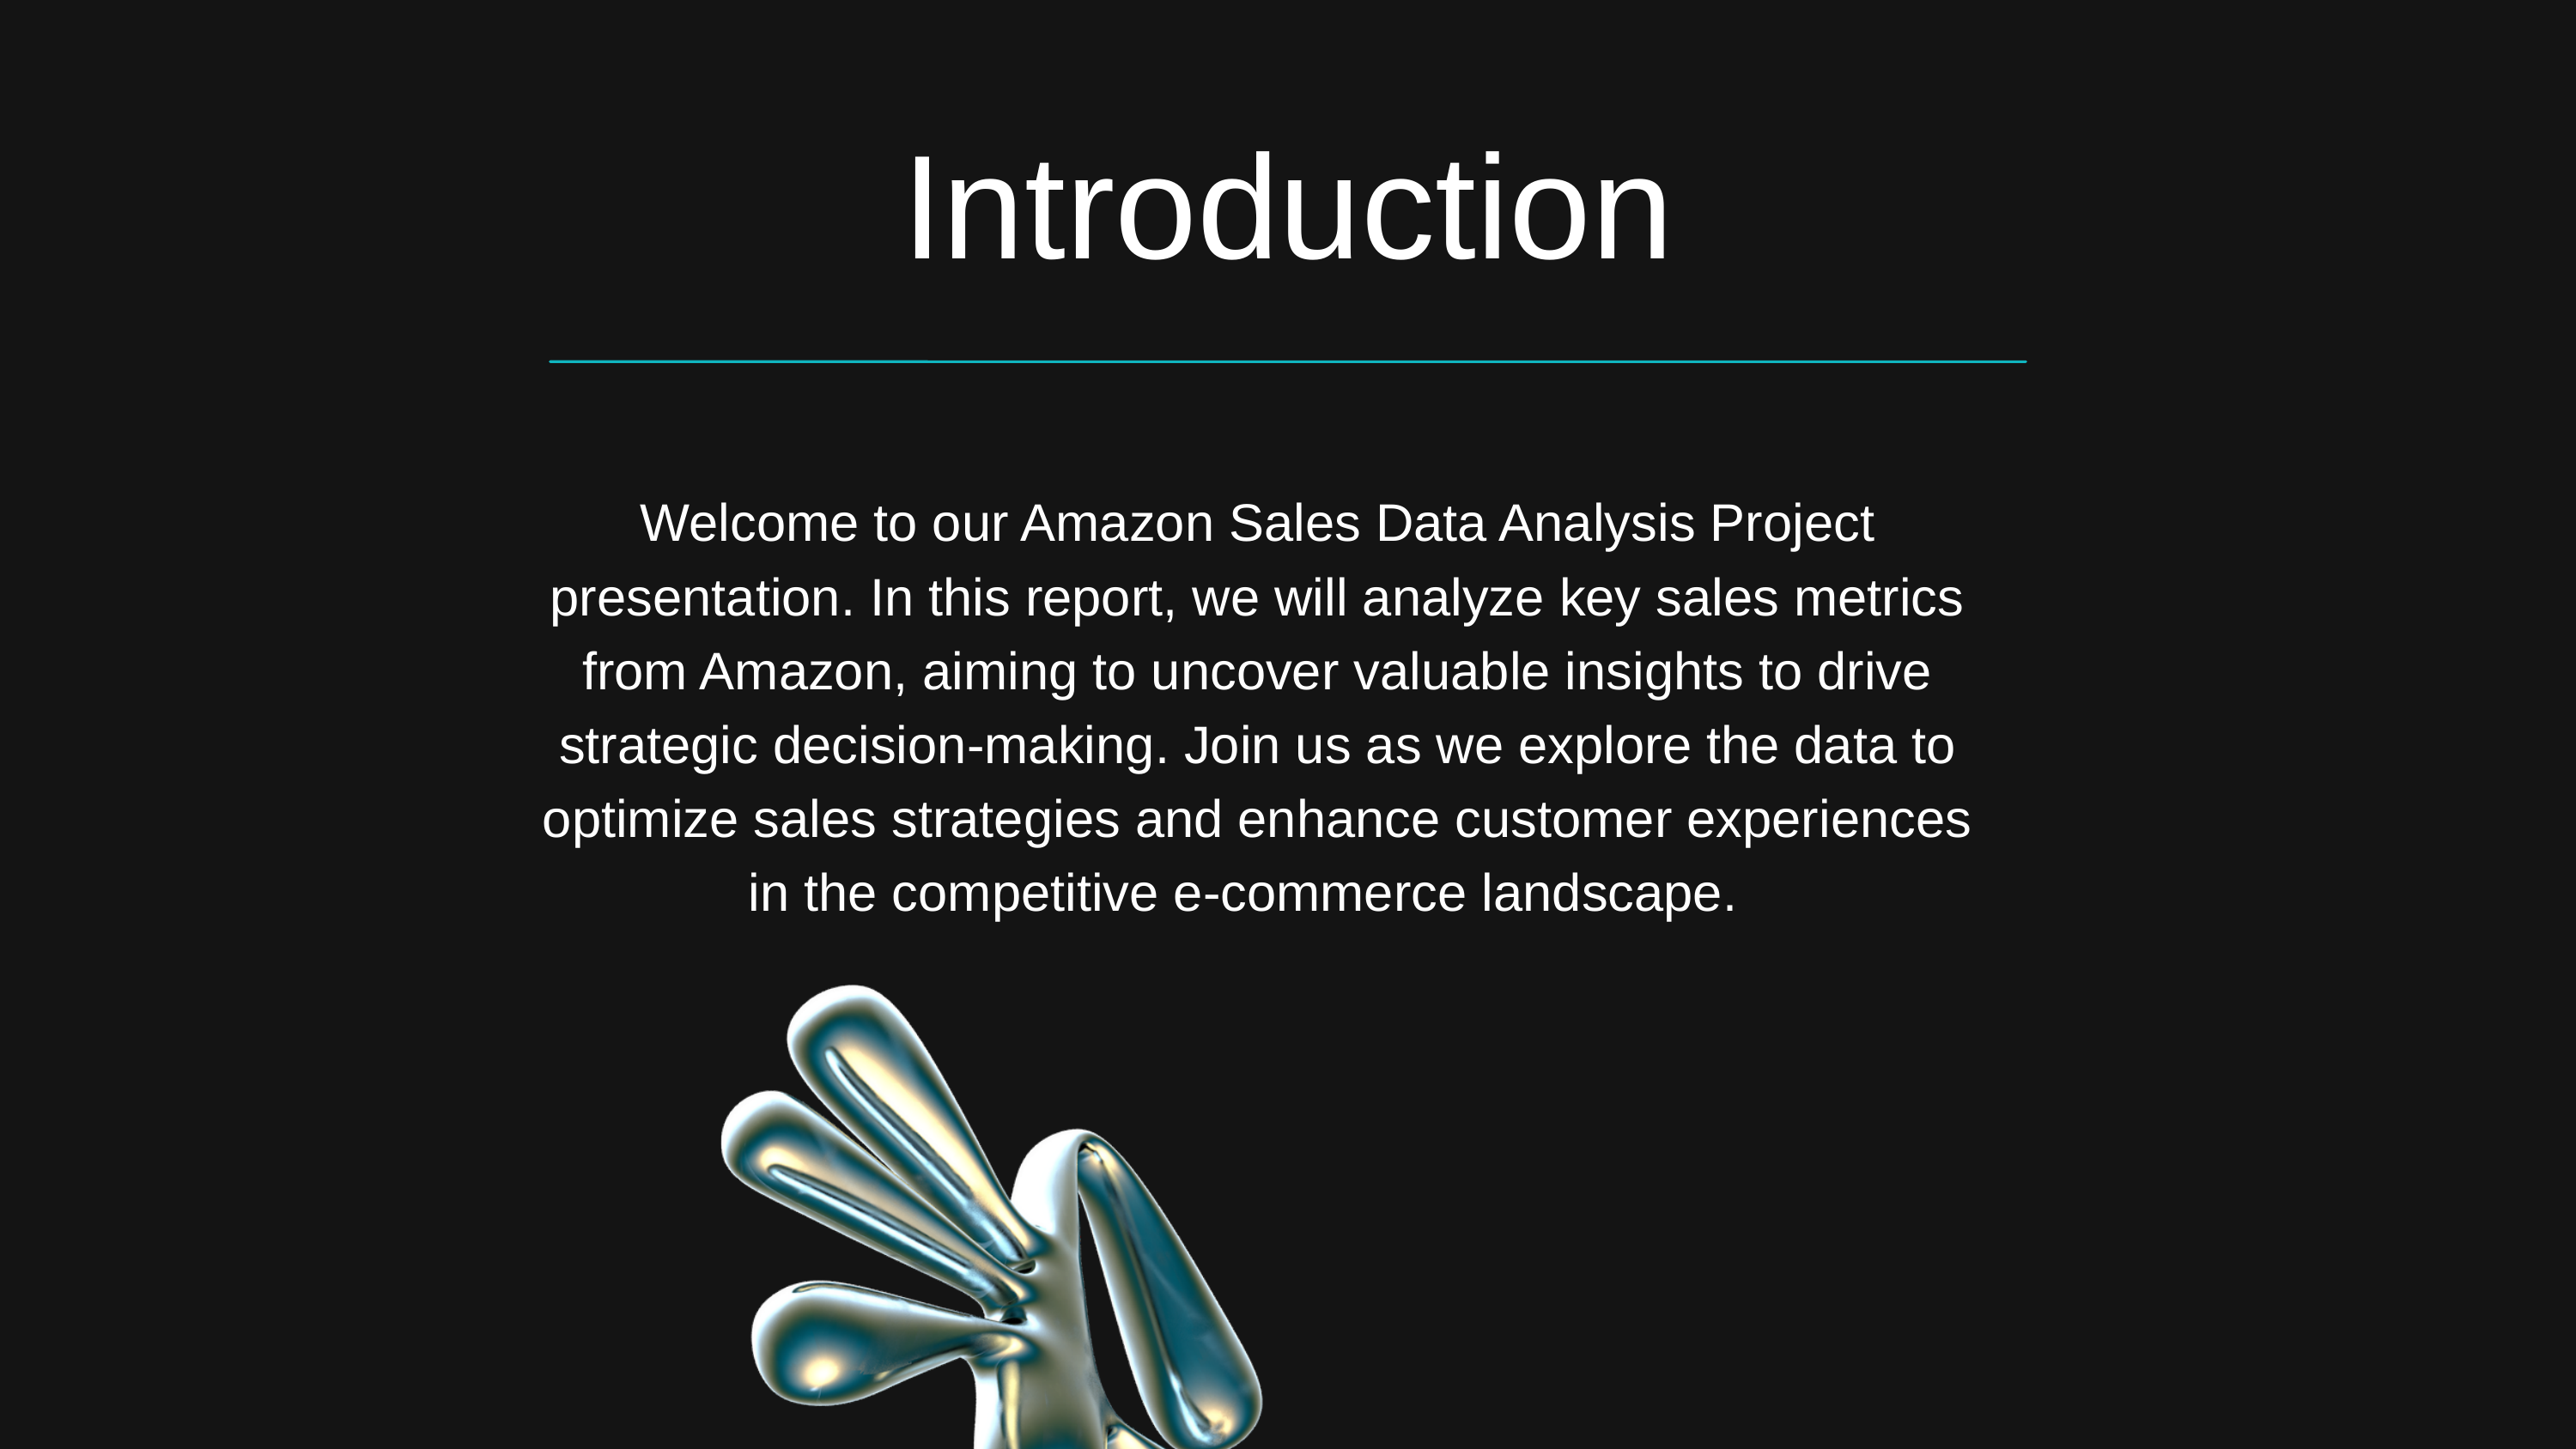

Introduction

Welcome to our Amazon Sales Data Analysis Project presentation. In this report, we will analyze key sales metrics from Amazon, aiming to uncover valuable insights to drive strategic decision-making. Join us as we explore the data to optimize sales strategies and enhance customer experiences in the competitive e-commerce landscape.